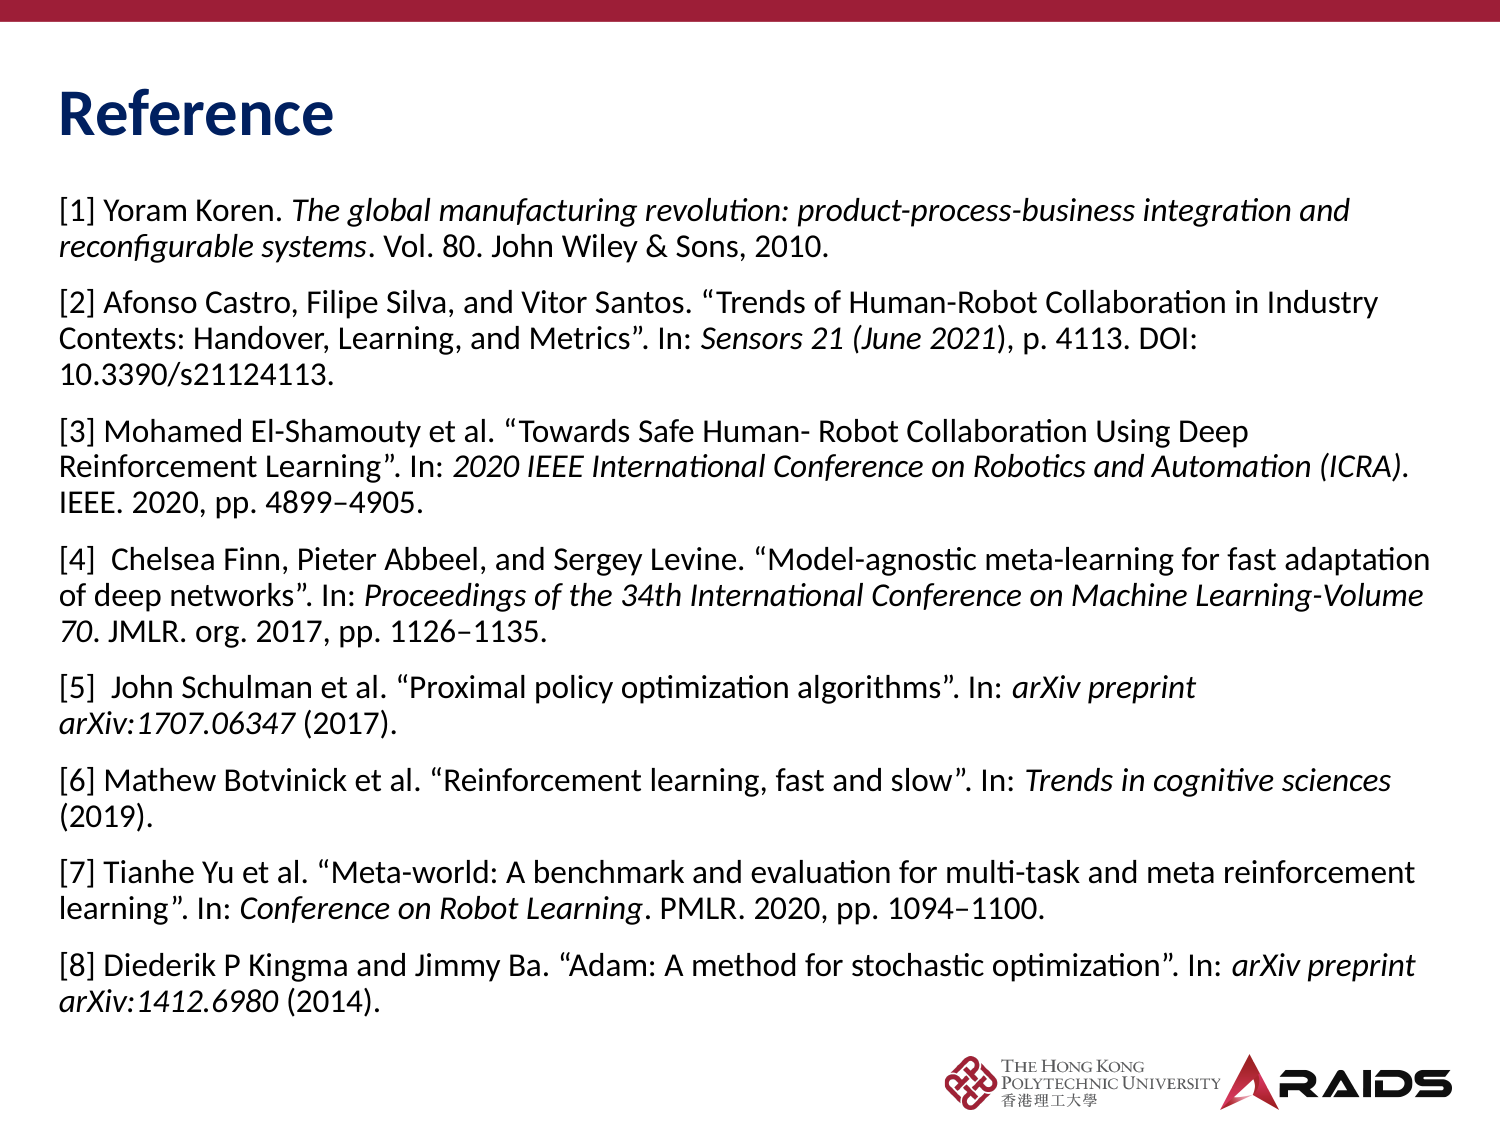

# Reference
[1] Yoram Koren. The global manufacturing revolution: product-process-business integration and reconfigurable systems. Vol. 80. John Wiley & Sons, 2010.
[2] Afonso Castro, Filipe Silva, and Vitor Santos. “Trends of Human-Robot Collaboration in Industry Contexts: Handover, Learning, and Metrics”. In: Sensors 21 (June 2021), p. 4113. DOI: 10.3390/s21124113.
[3] Mohamed El-Shamouty et al. “Towards Safe Human- Robot Collaboration Using Deep Reinforcement Learning”. In: 2020 IEEE International Conference on Robotics and Automation (ICRA). IEEE. 2020, pp. 4899–4905.
[4]  Chelsea Finn, Pieter Abbeel, and Sergey Levine. “Model-agnostic meta-learning for fast adaptation of deep networks”. In: Proceedings of the 34th International Conference on Machine Learning-Volume 70. JMLR. org. 2017, pp. 1126–1135.
[5]  John Schulman et al. “Proximal policy optimization algorithms”. In: arXiv preprint arXiv:1707.06347 (2017).
[6] Mathew Botvinick et al. “Reinforcement learning, fast and slow”. In: Trends in cognitive sciences (2019).
[7] Tianhe Yu et al. “Meta-world: A benchmark and evaluation for multi-task and meta reinforcement learning”. In: Conference on Robot Learning. PMLR. 2020, pp. 1094–1100.
[8] Diederik P Kingma and Jimmy Ba. “Adam: A method for stochastic optimization”. In: arXiv preprint arXiv:1412.6980 (2014).